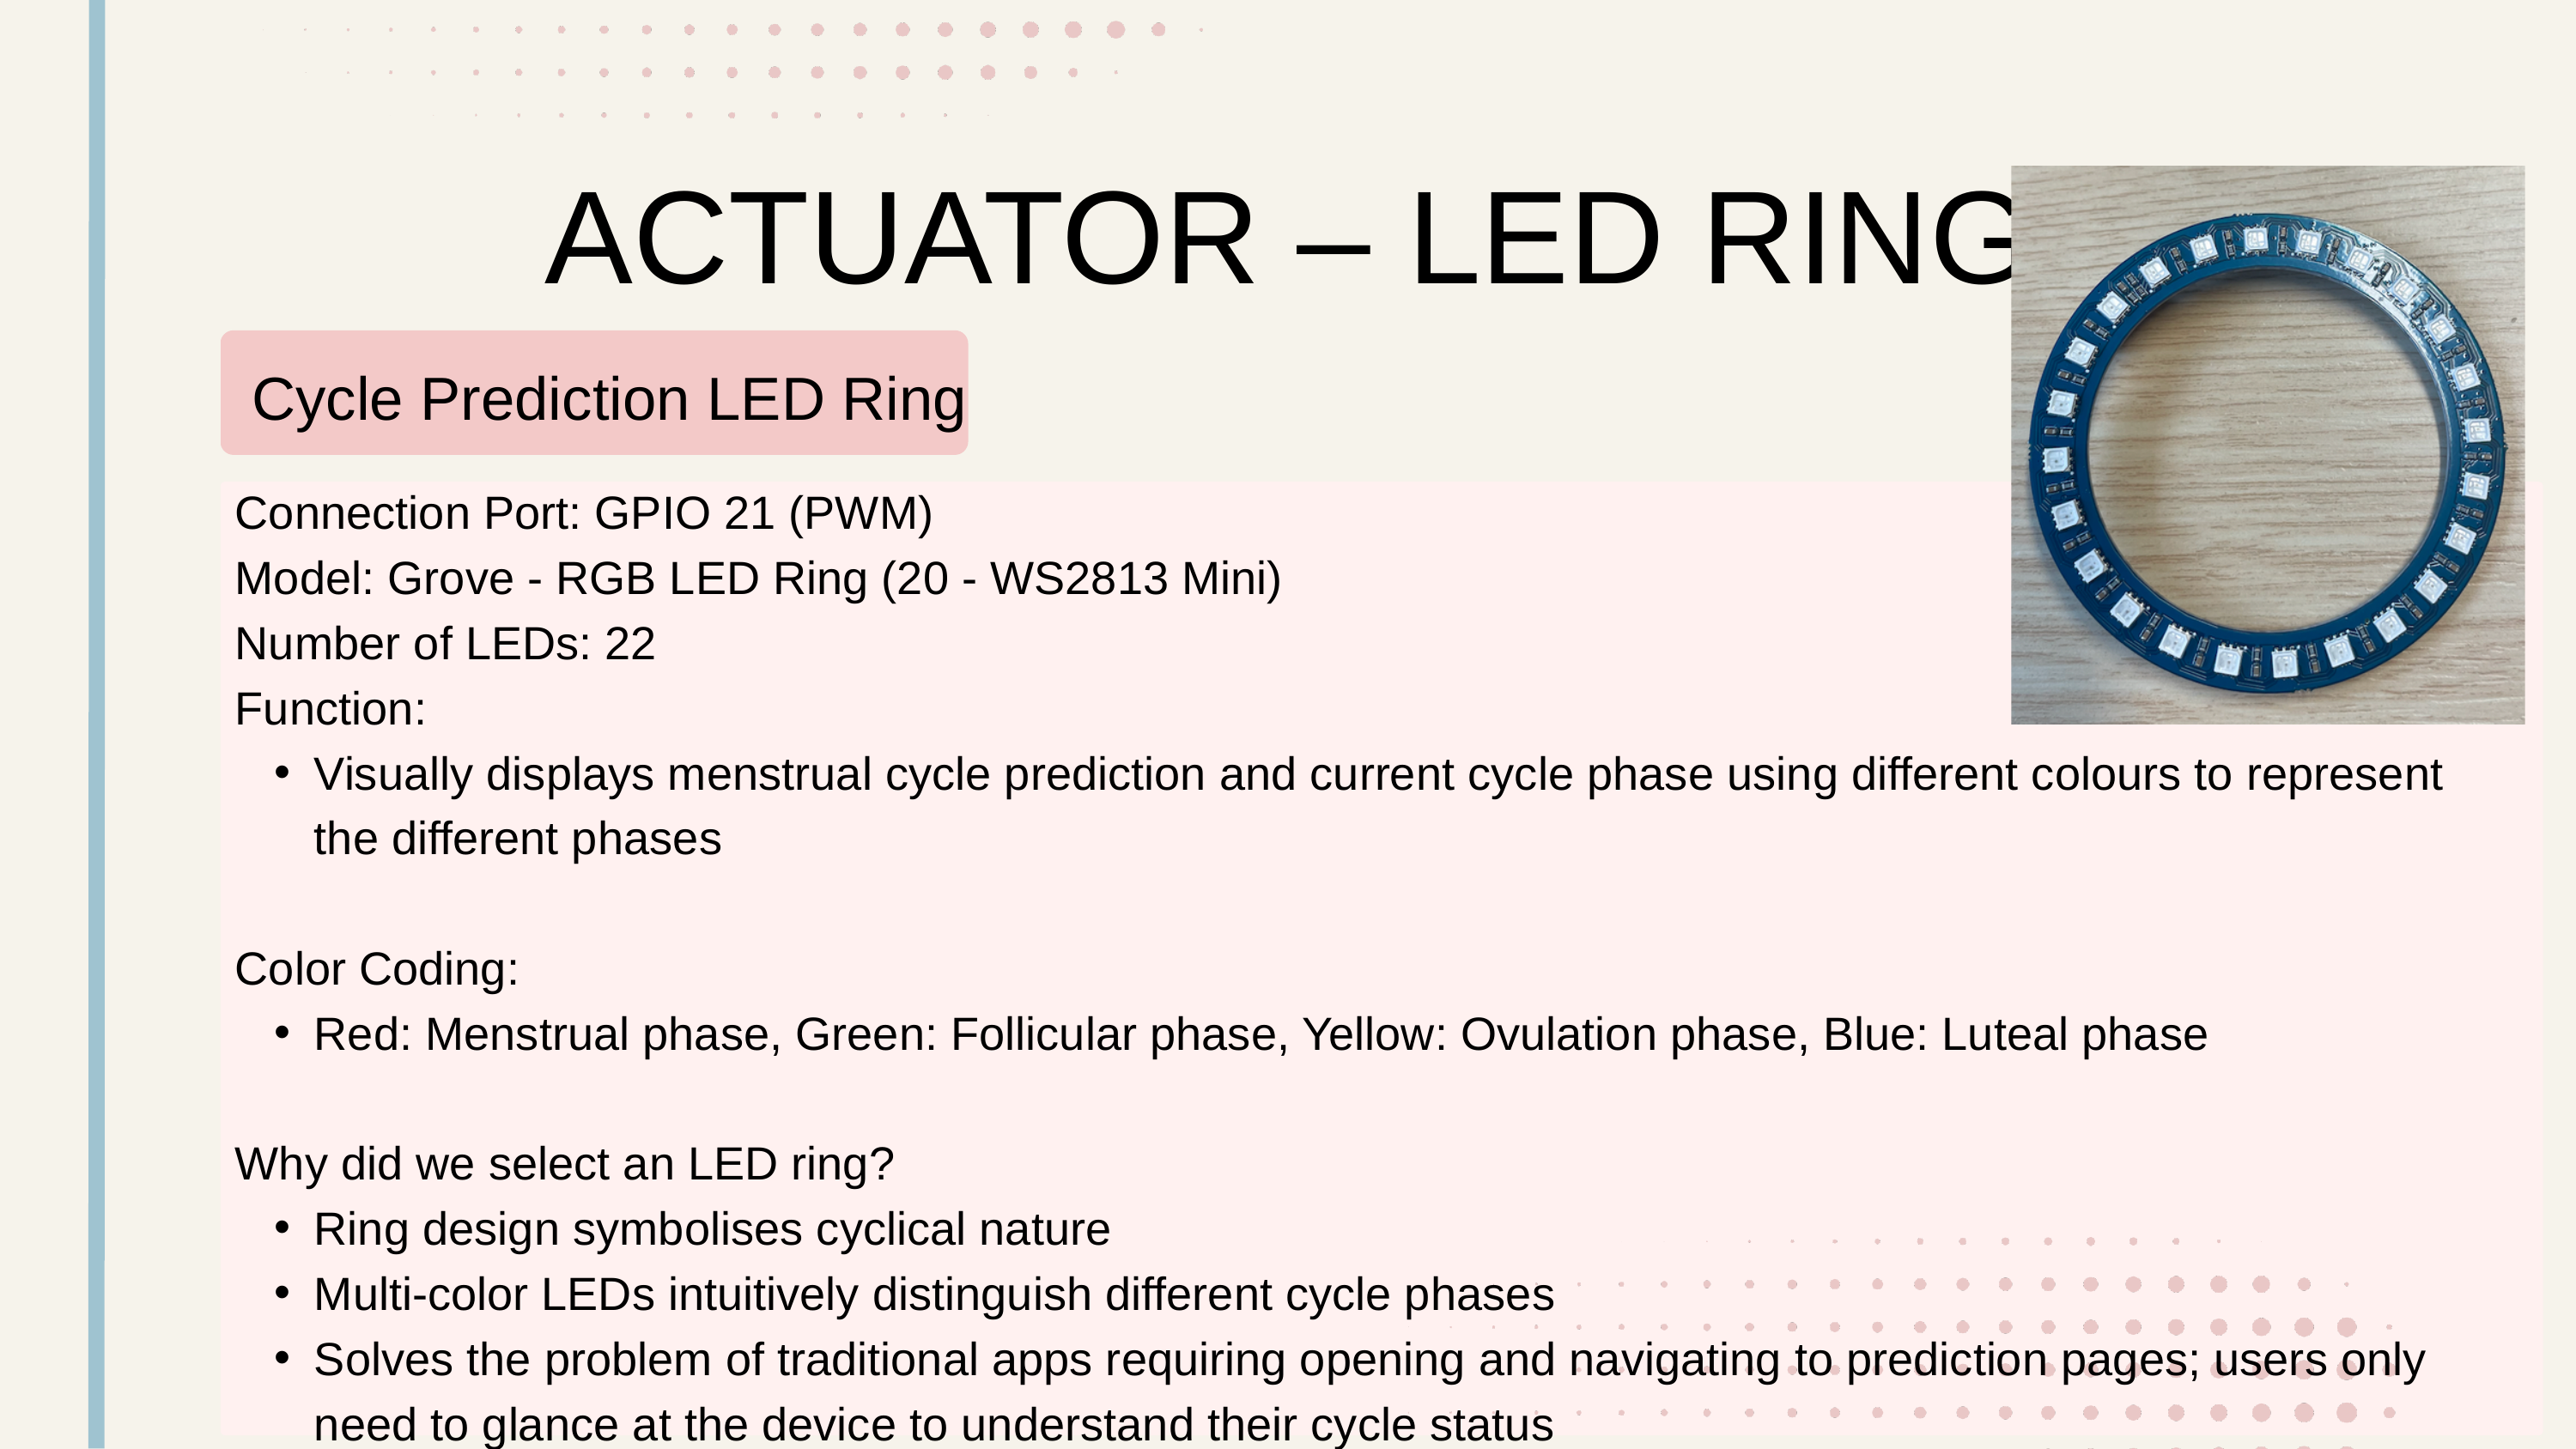

ACTUATOR – LED RING

Cycle Prediction LED Ring
Connection Port: GPIO 21 (PWM)
Model: Grove - RGB LED Ring (20 - WS2813 Mini)
Number of LEDs: 22
Function:
Visually displays menstrual cycle prediction and current cycle phase using different colours to represent the different phases

Color Coding:
Red: Menstrual phase, Green: Follicular phase, Yellow: Ovulation phase, Blue: Luteal phase

Why did we select an LED ring?
Ring design symbolises cyclical nature
Multi-color LEDs intuitively distinguish different cycle phases
Solves the problem of traditional apps requiring opening and navigating to prediction pages; users only need to glance at the device to understand their cycle status